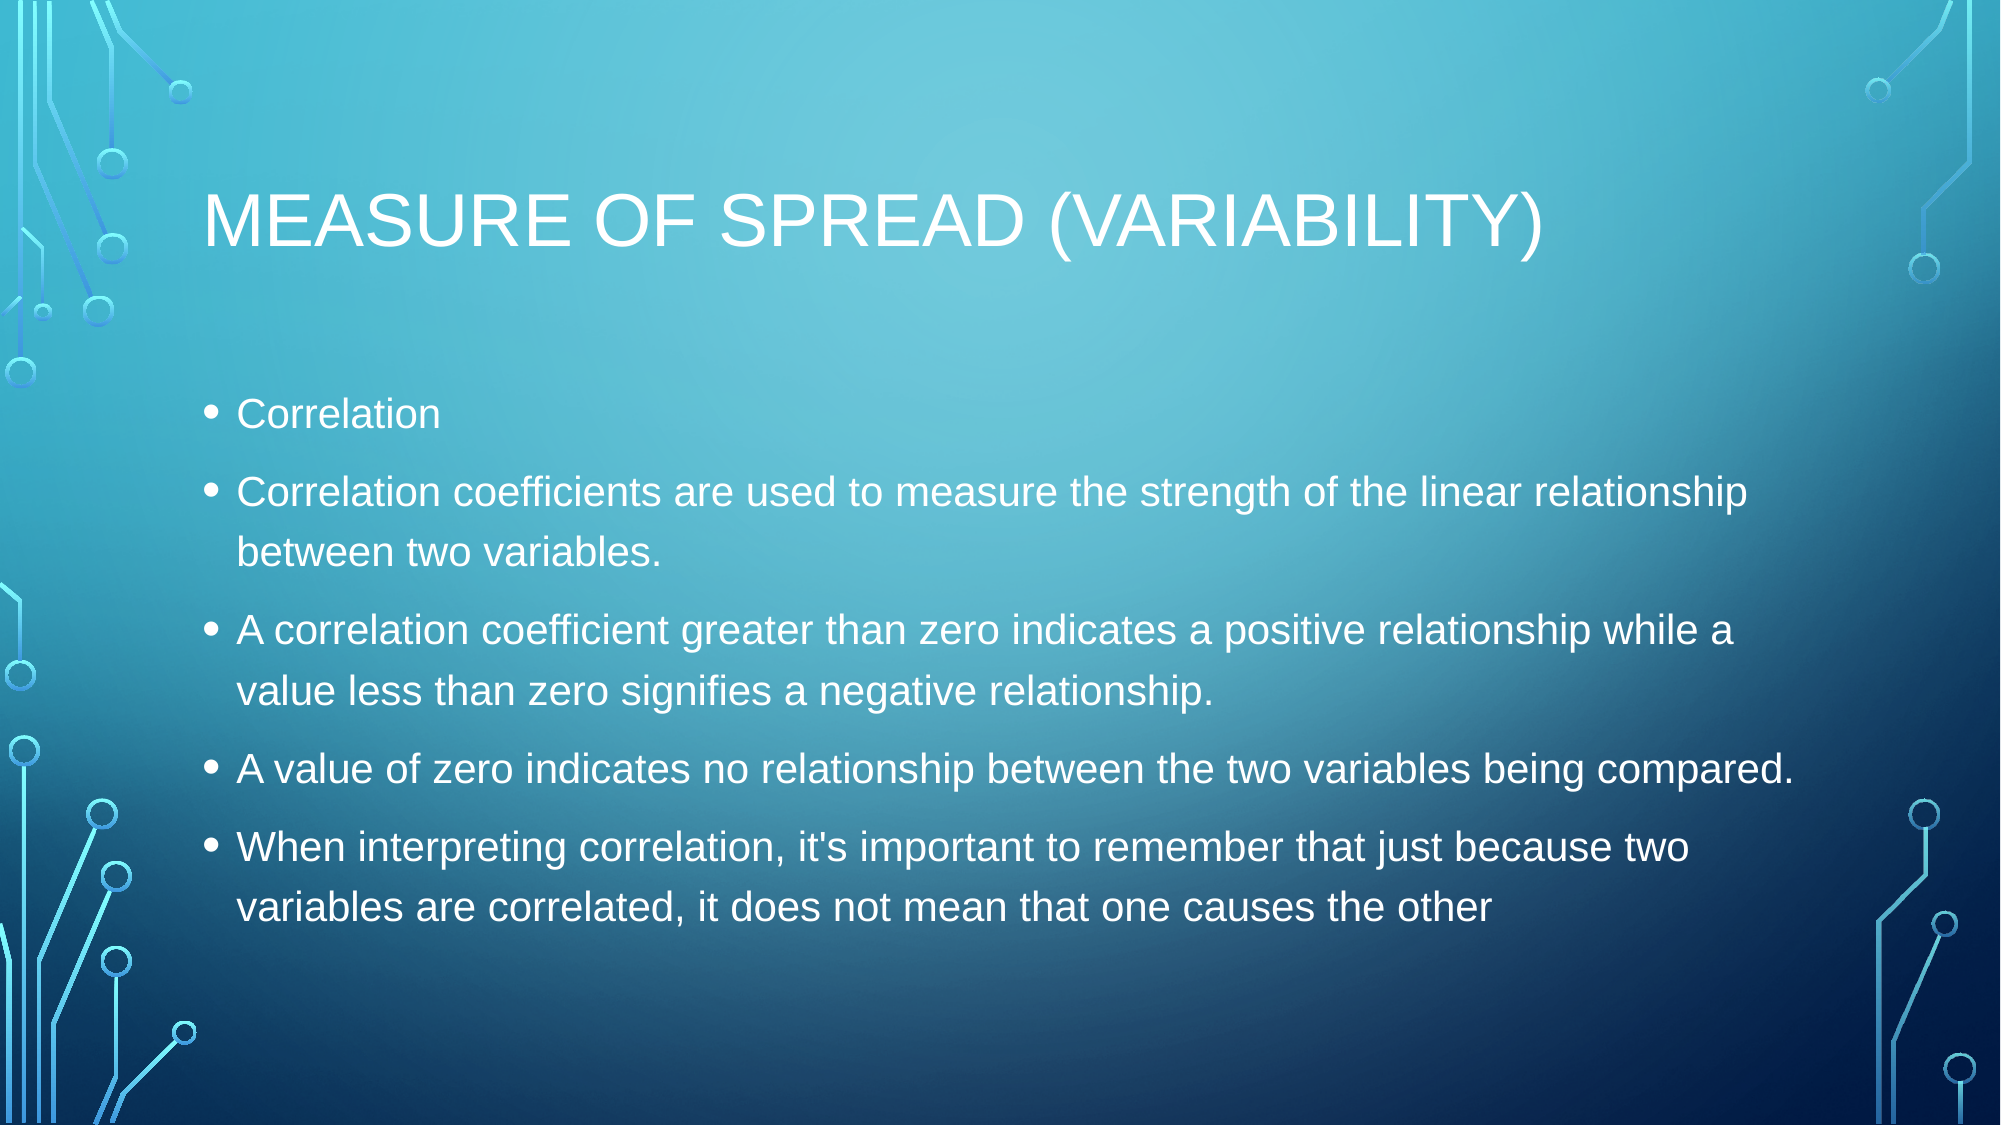

# Measure of spread (variability)
Correlation
Correlation coefficients are used to measure the strength of the linear relationship between two variables.
A correlation coefficient greater than zero indicates a positive relationship while a value less than zero signifies a negative relationship.
A value of zero indicates no relationship between the two variables being compared.
When interpreting correlation, it's important to remember that just because two variables are correlated, it does not mean that one causes the other